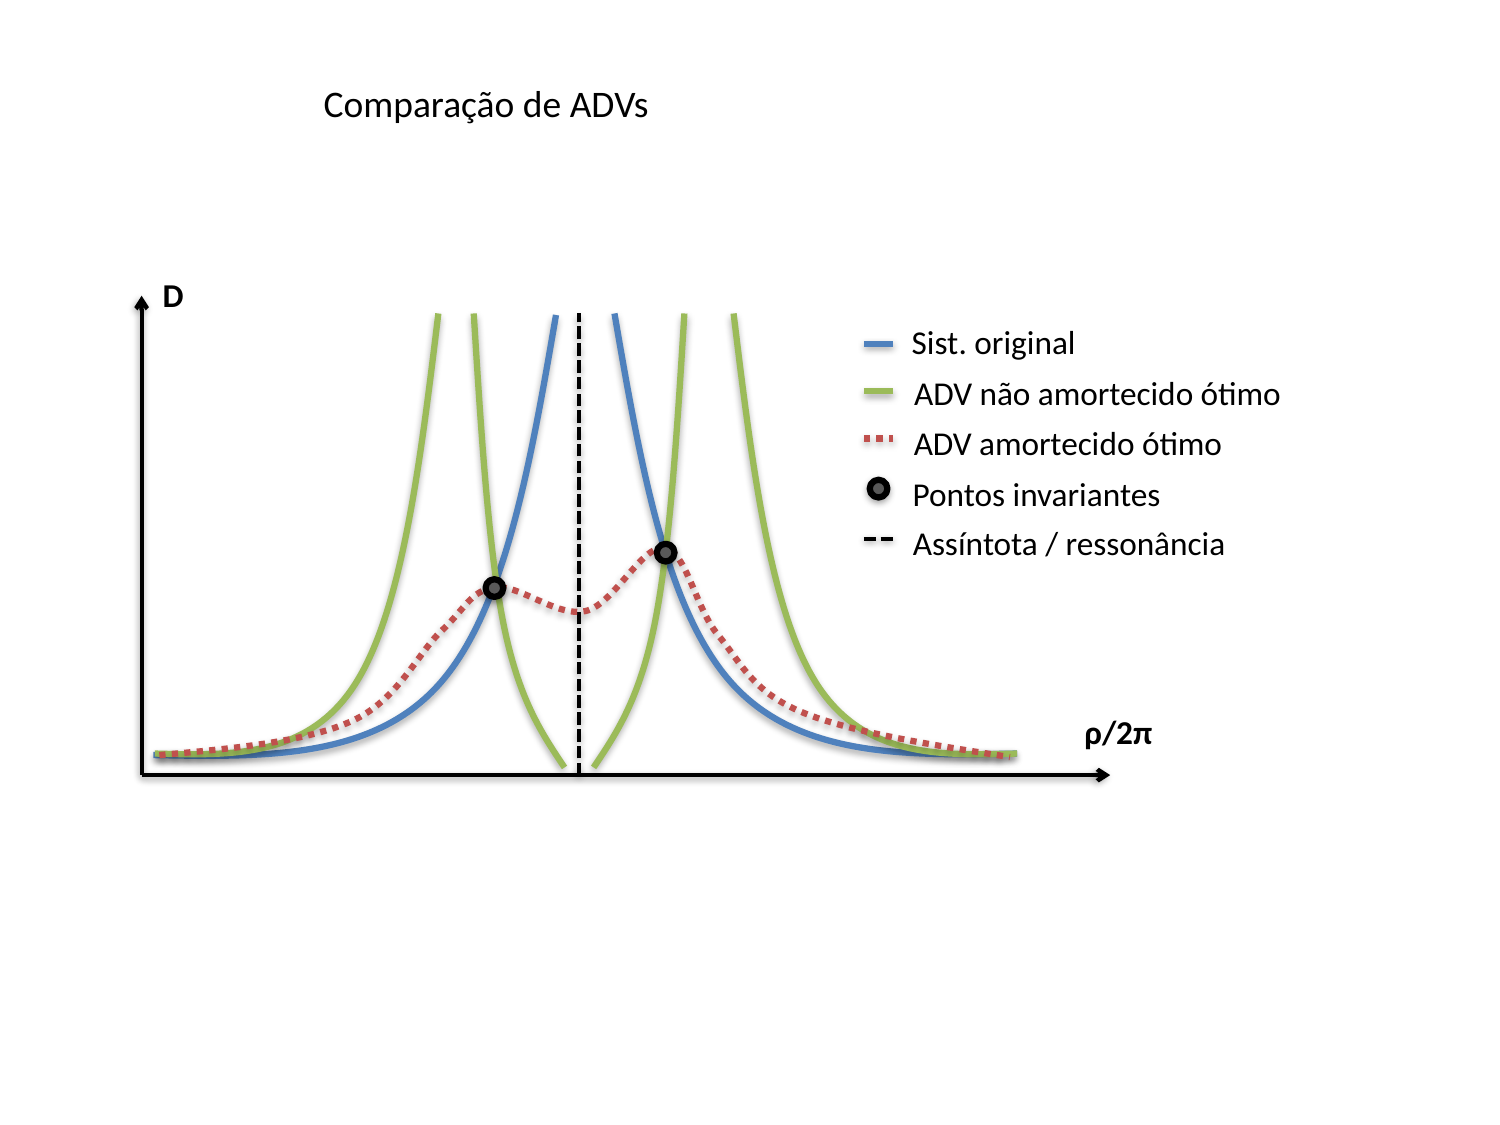

Comparação de ADVs
D

Sist. original

ADV não amortecido ótimo
ADV amortecido ótimo
Pontos invariantes

Assíntota / ressonância

ρ/2π